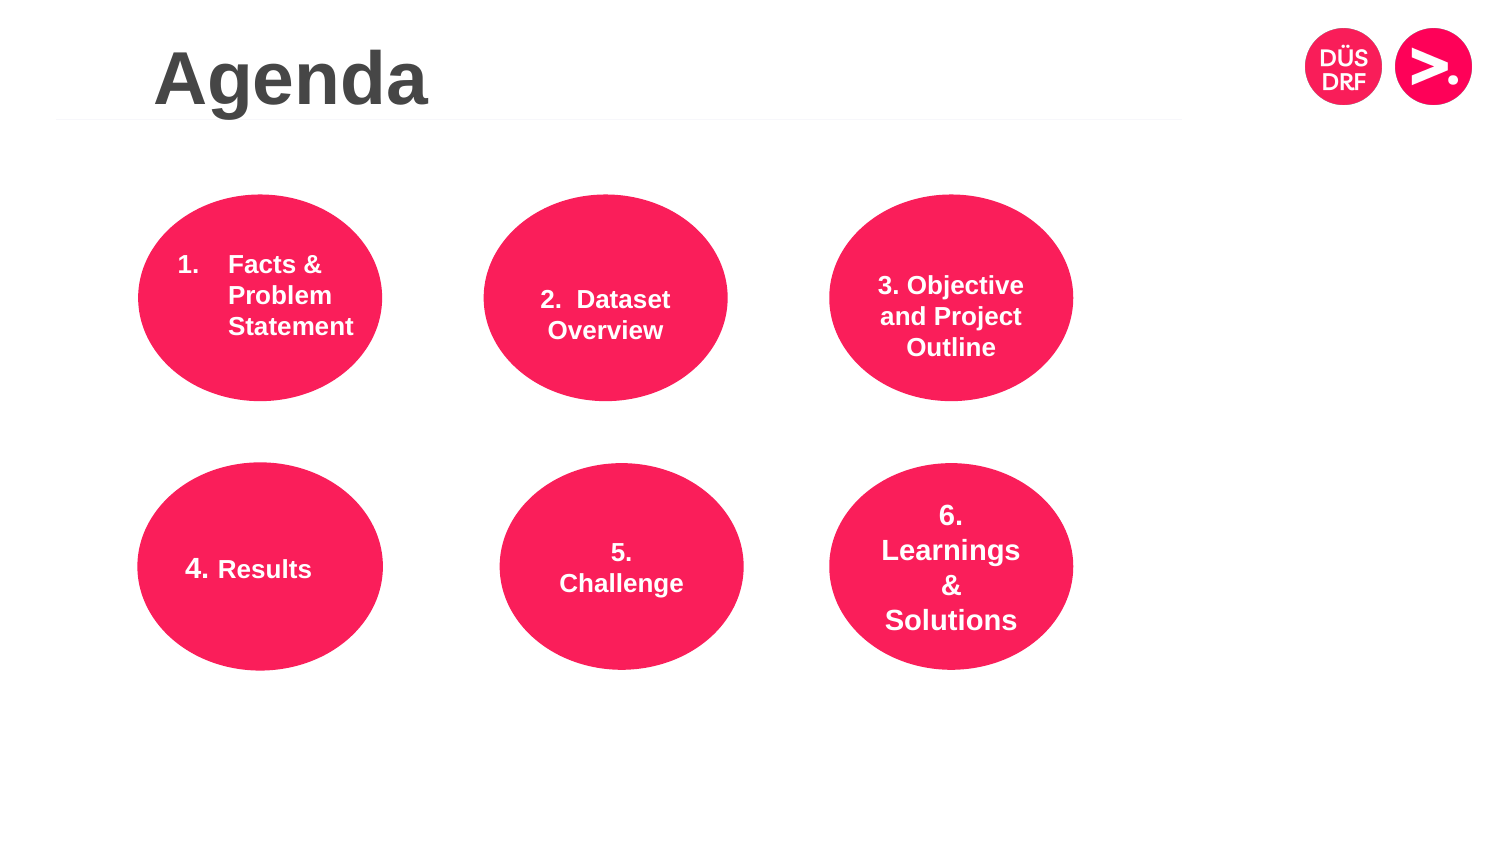

# Agenda

2.  Dataset Overview

3. Objective and Project Outline
Facts &  Problem Statement

4. Results
5. Challenge
6.
Learnings & Solutions